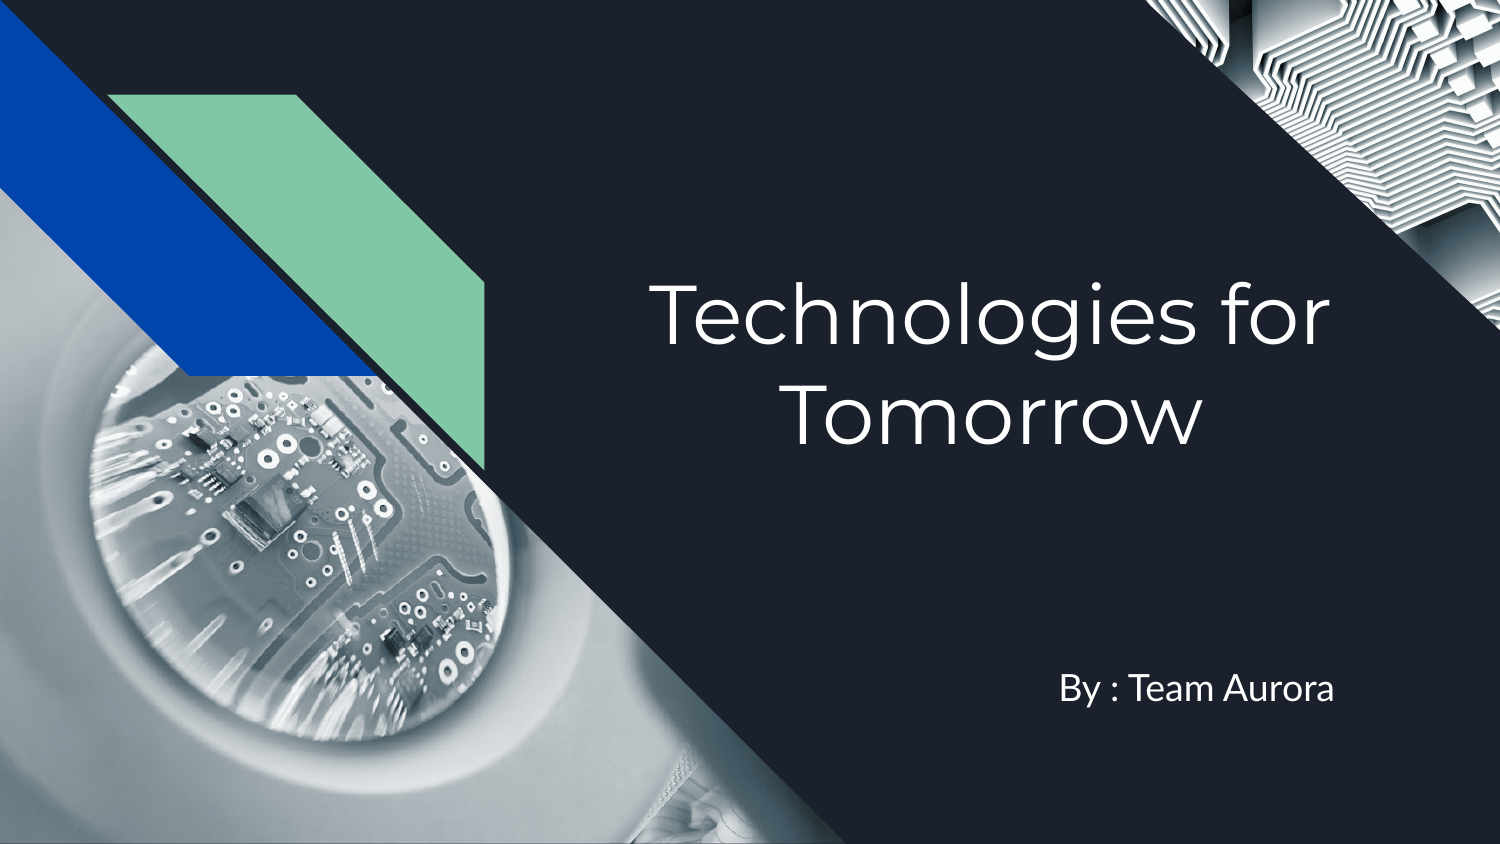

# Technologies for Tomorrow
By : Team Aurora